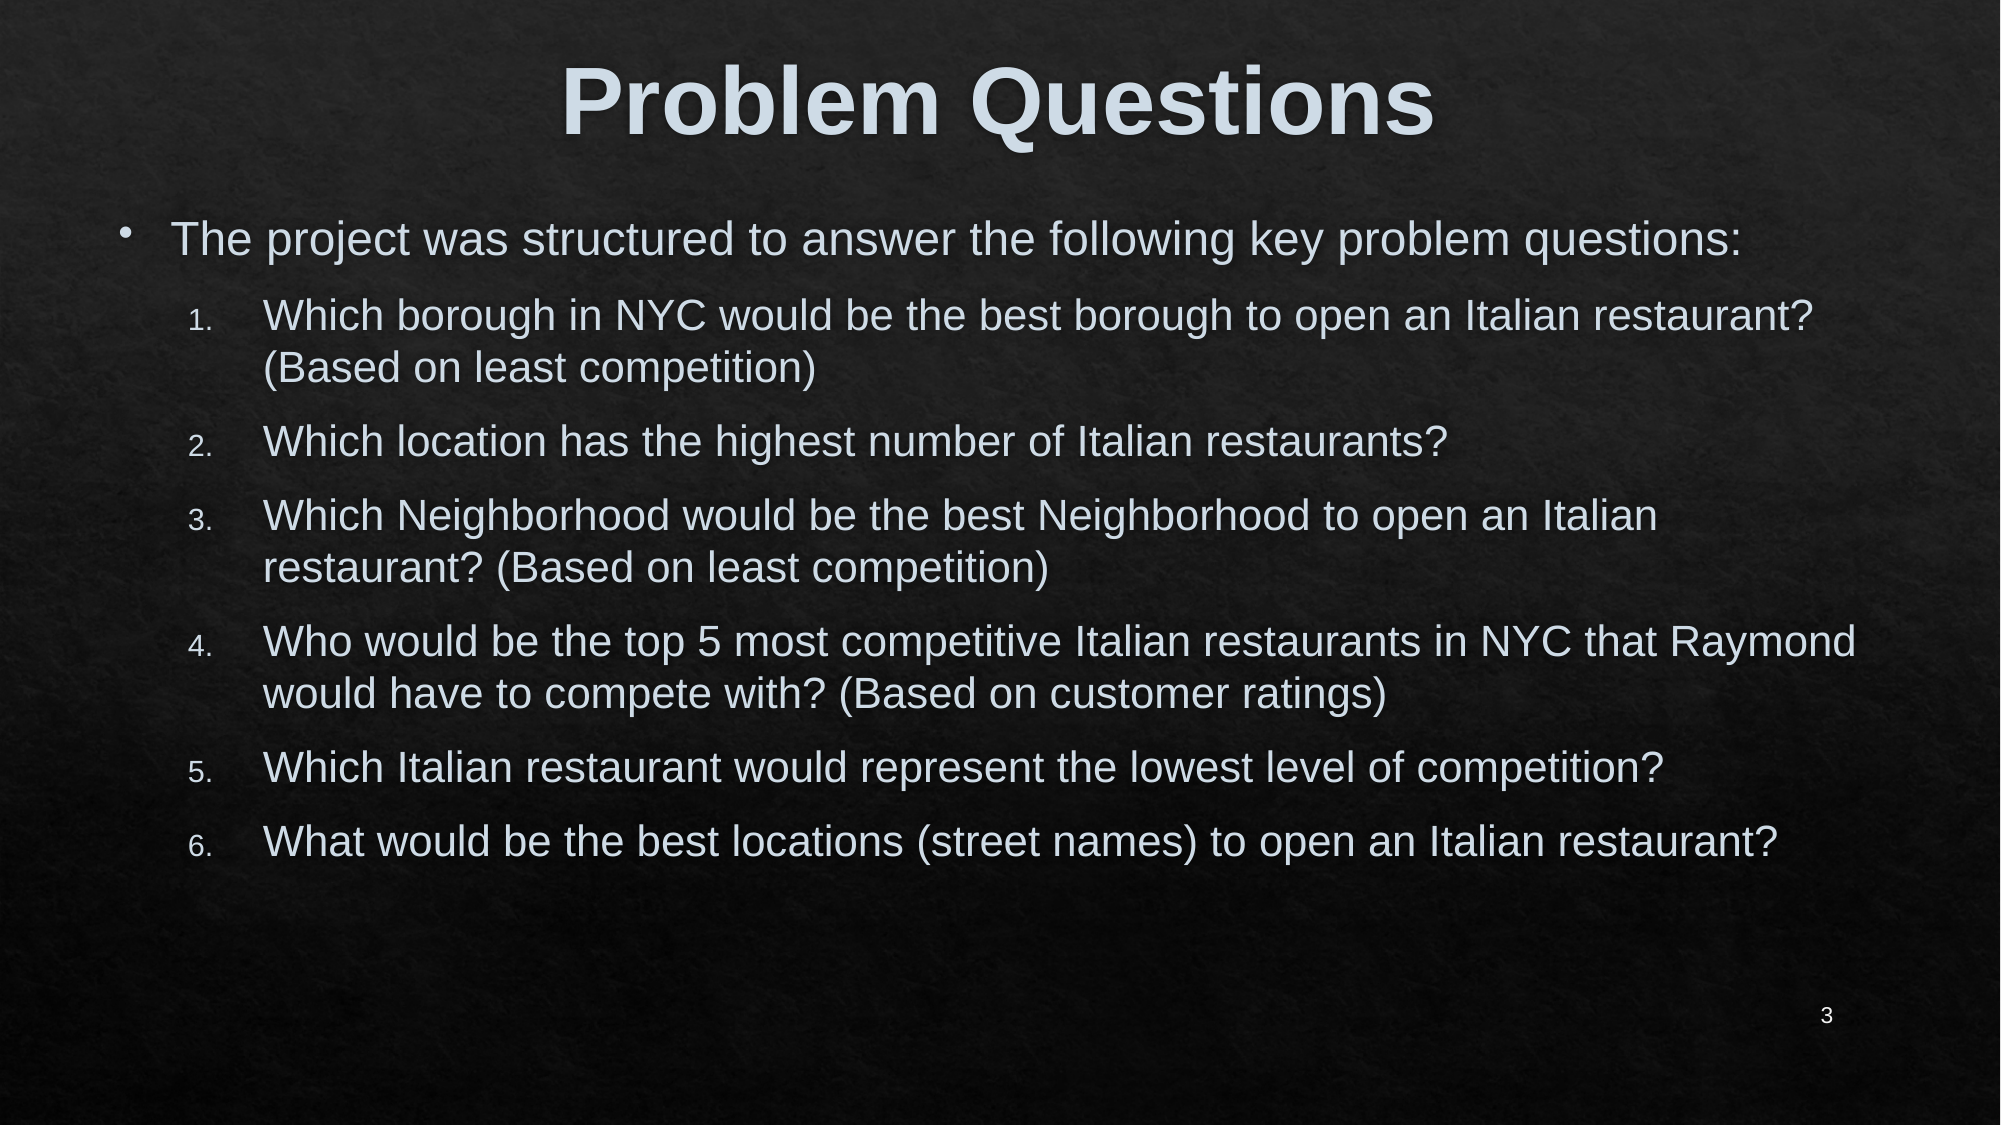

# Problem Questions
The project was structured to answer the following key problem questions:
Which borough in NYC would be the best borough to open an Italian restaurant? (Based on least competition)
Which location has the highest number of Italian restaurants?
Which Neighborhood would be the best Neighborhood to open an Italian restaurant? (Based on least competition)
Who would be the top 5 most competitive Italian restaurants in NYC that Raymond would have to compete with? (Based on customer ratings)
Which Italian restaurant would represent the lowest level of competition?
What would be the best locations (street names) to open an Italian restaurant?

3